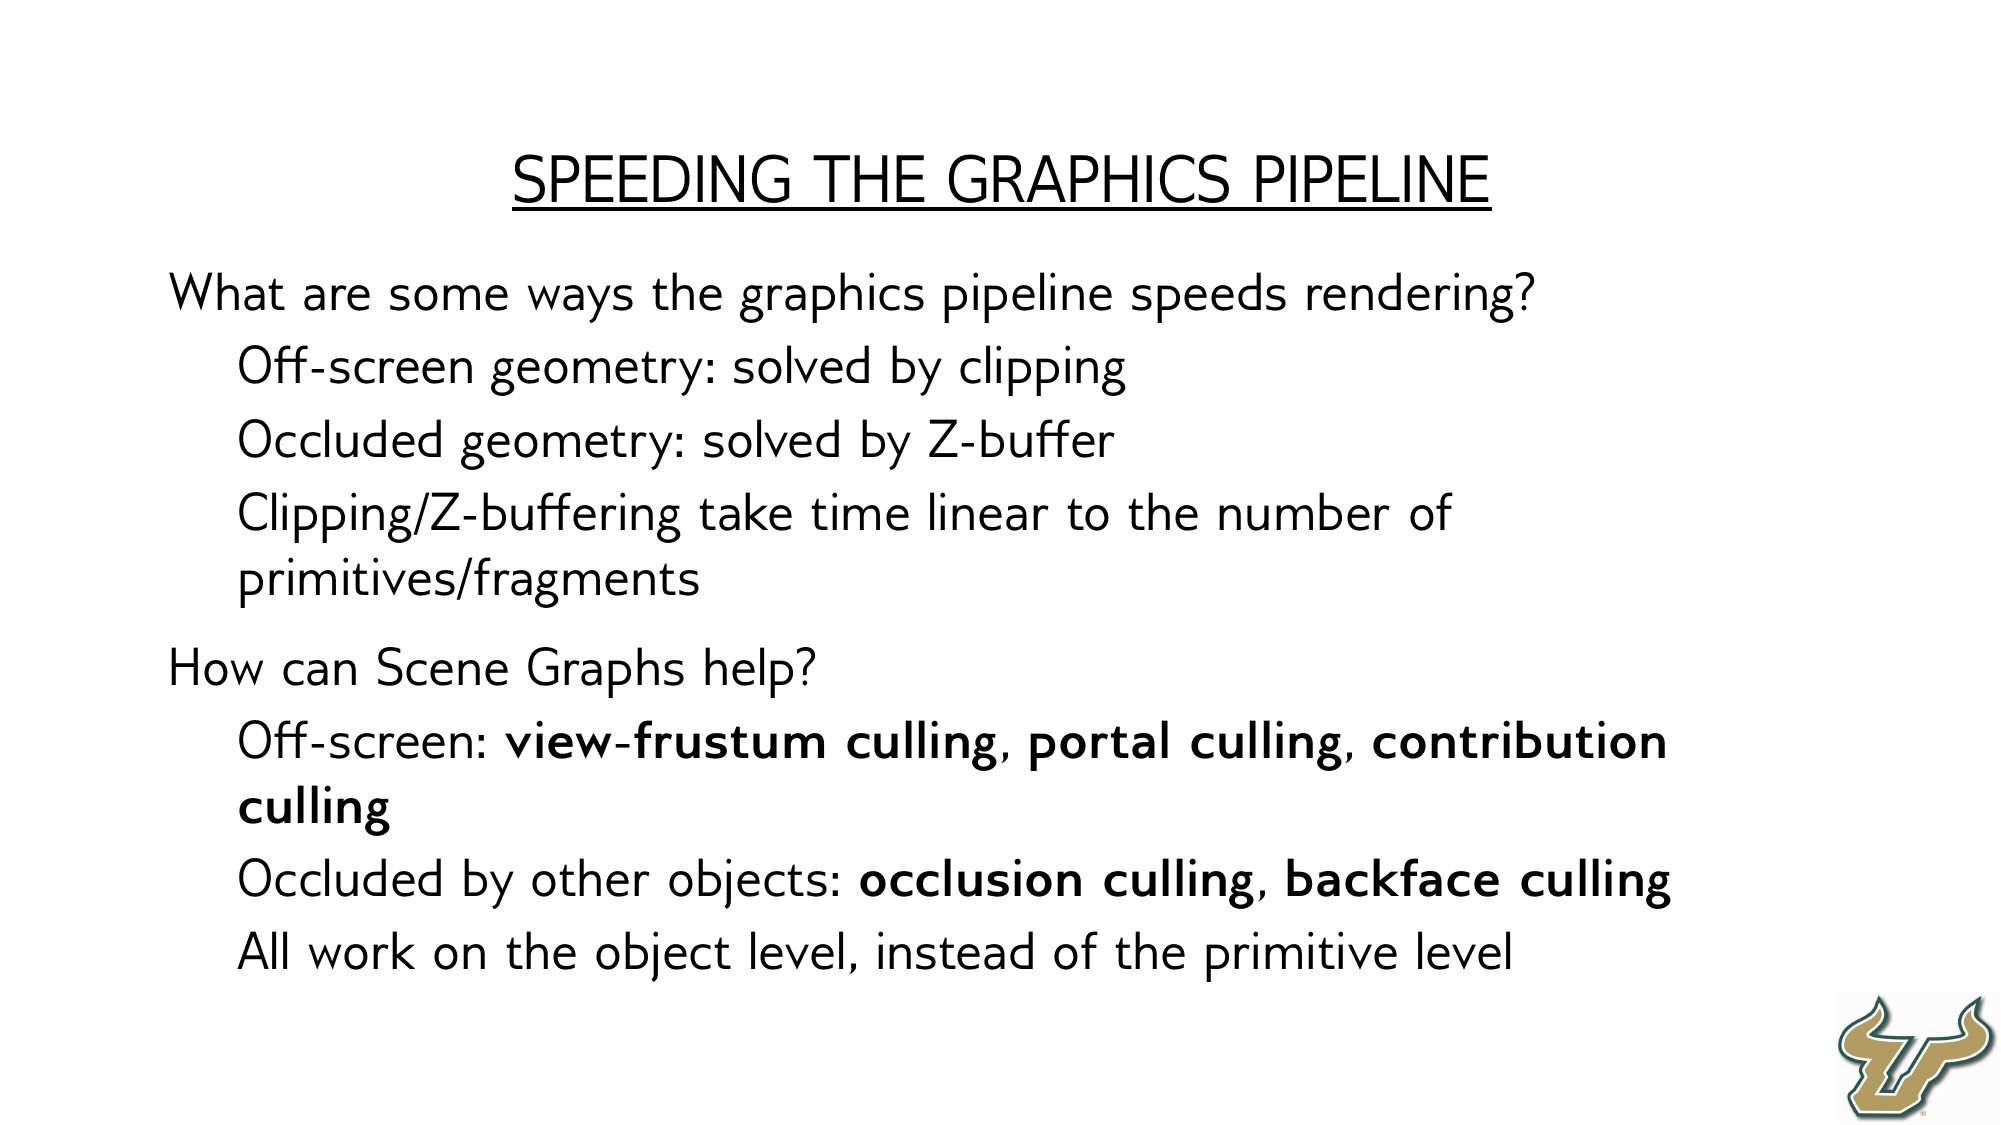

Speeding the graphics pipeline
What are some ways the graphics pipeline speeds rendering?
Off-screen geometry: solved by clipping
Occluded geometry: solved by Z-buffer
Clipping/Z-buffering take time linear to the number of primitives/fragments
How can Scene Graphs help?
Off-screen: view-frustum culling, portal culling, contribution culling
Occluded by other objects: occlusion culling, backface culling
All work on the object level, instead of the primitive level